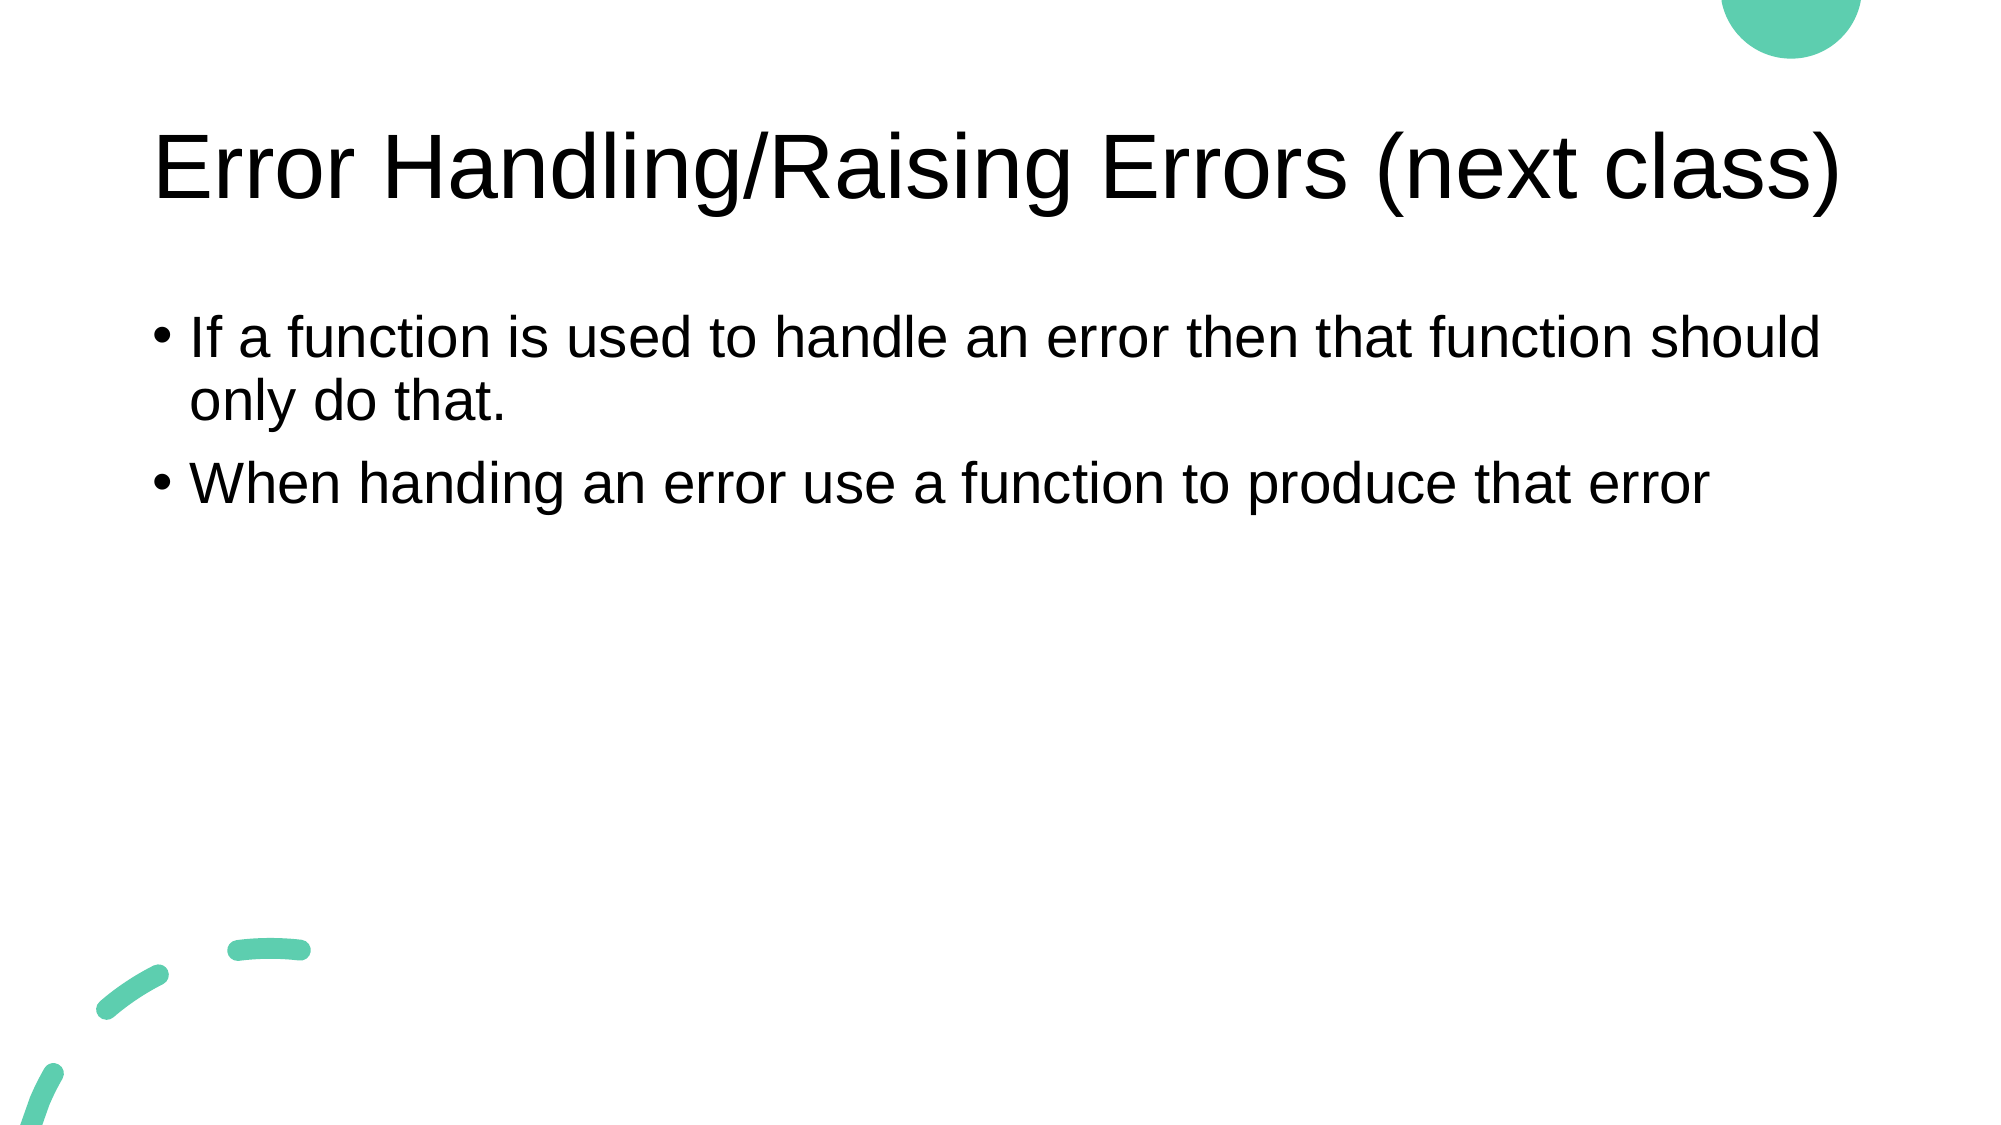

# Error Handling/Raising Errors (next class)
If a function is used to handle an error then that function should only do that.
When handing an error use a function to produce that error